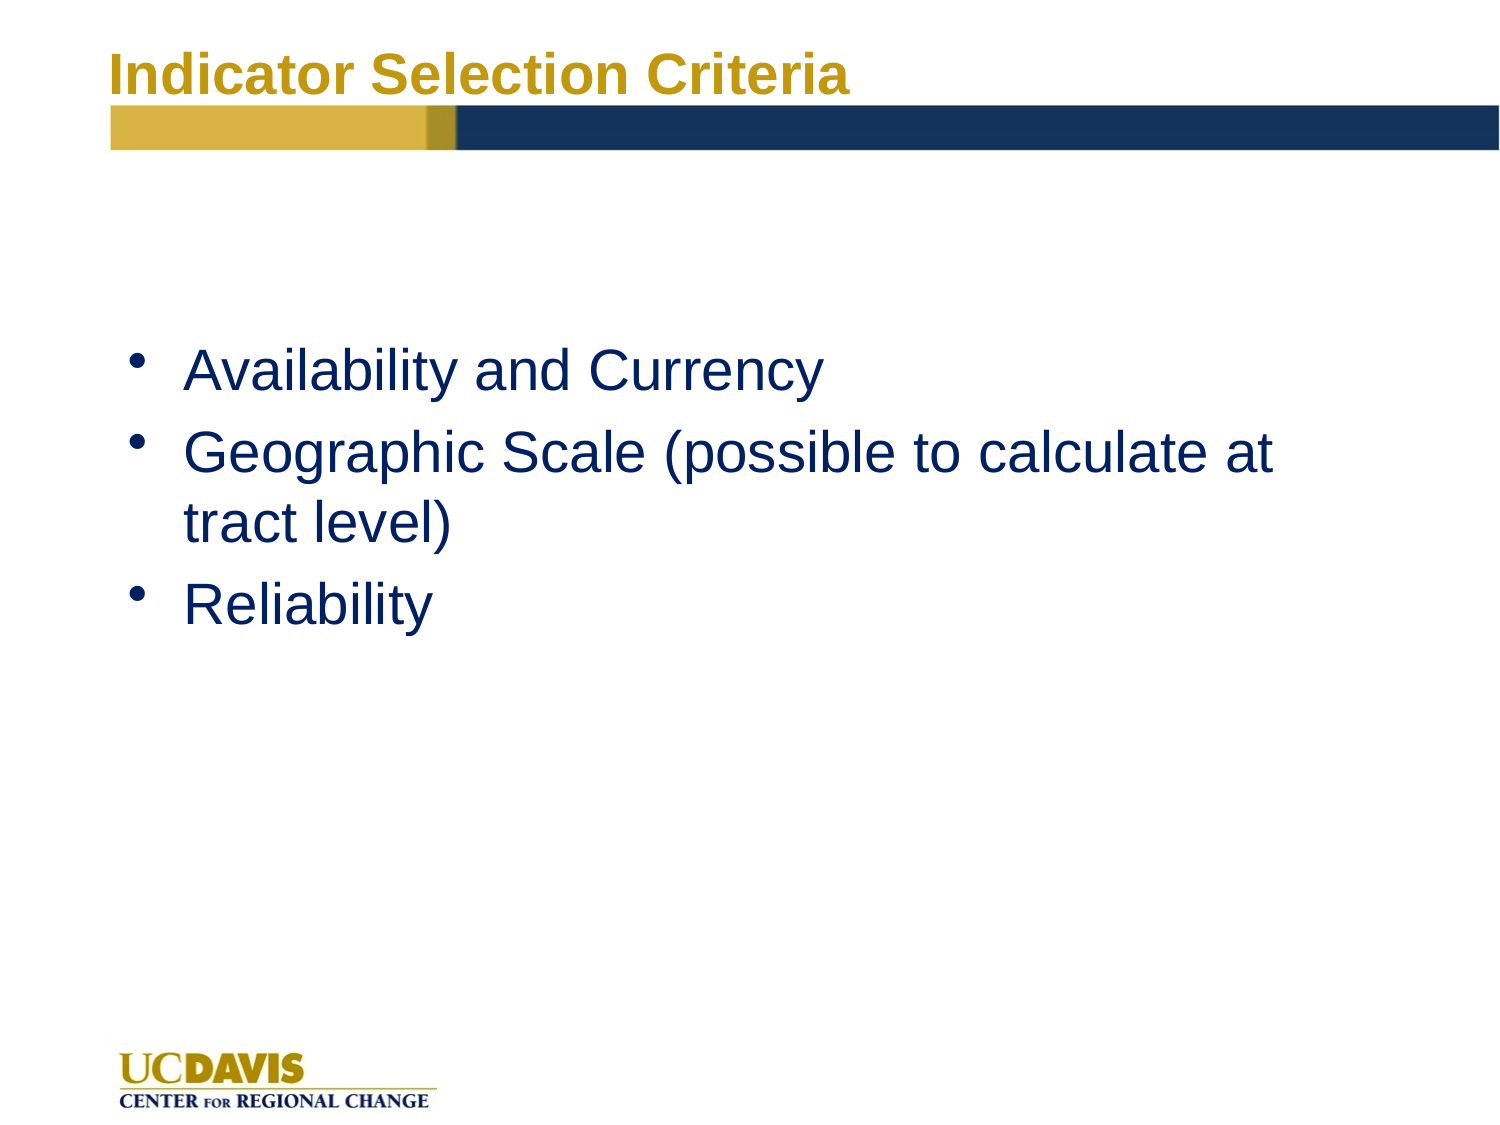

# Indicator Selection Criteria
Availability and Currency
Geographic Scale (possible to calculate at tract level)
Reliability